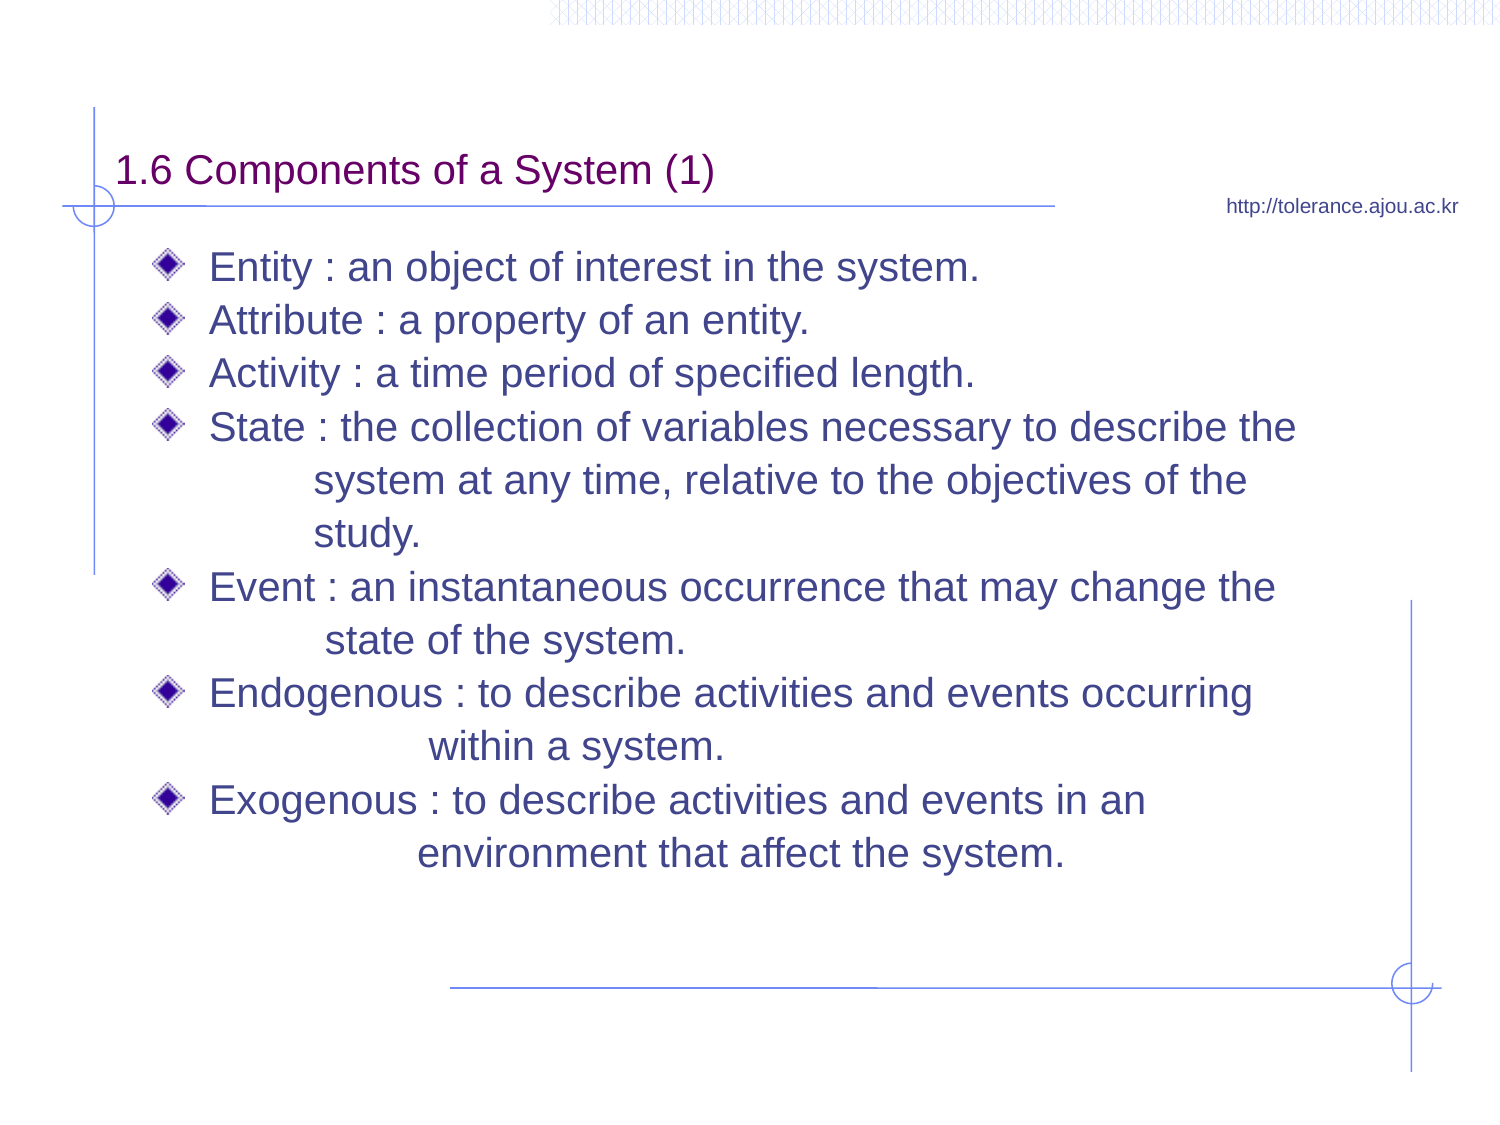

# 1.6 Components of a System (1)
Entity : an object of interest in the system.
Attribute : a property of an entity.
Activity : a time period of specified length.
State : the collection of variables necessary to describe the
              system at any time, relative to the objectives of the
              study.
Event : an instantaneous occurrence that may change the
               state of the system.
Endogenous : to describe activities and events occurring
                        within a system.
Exogenous : to describe activities and events in an
                       environment that affect the system.